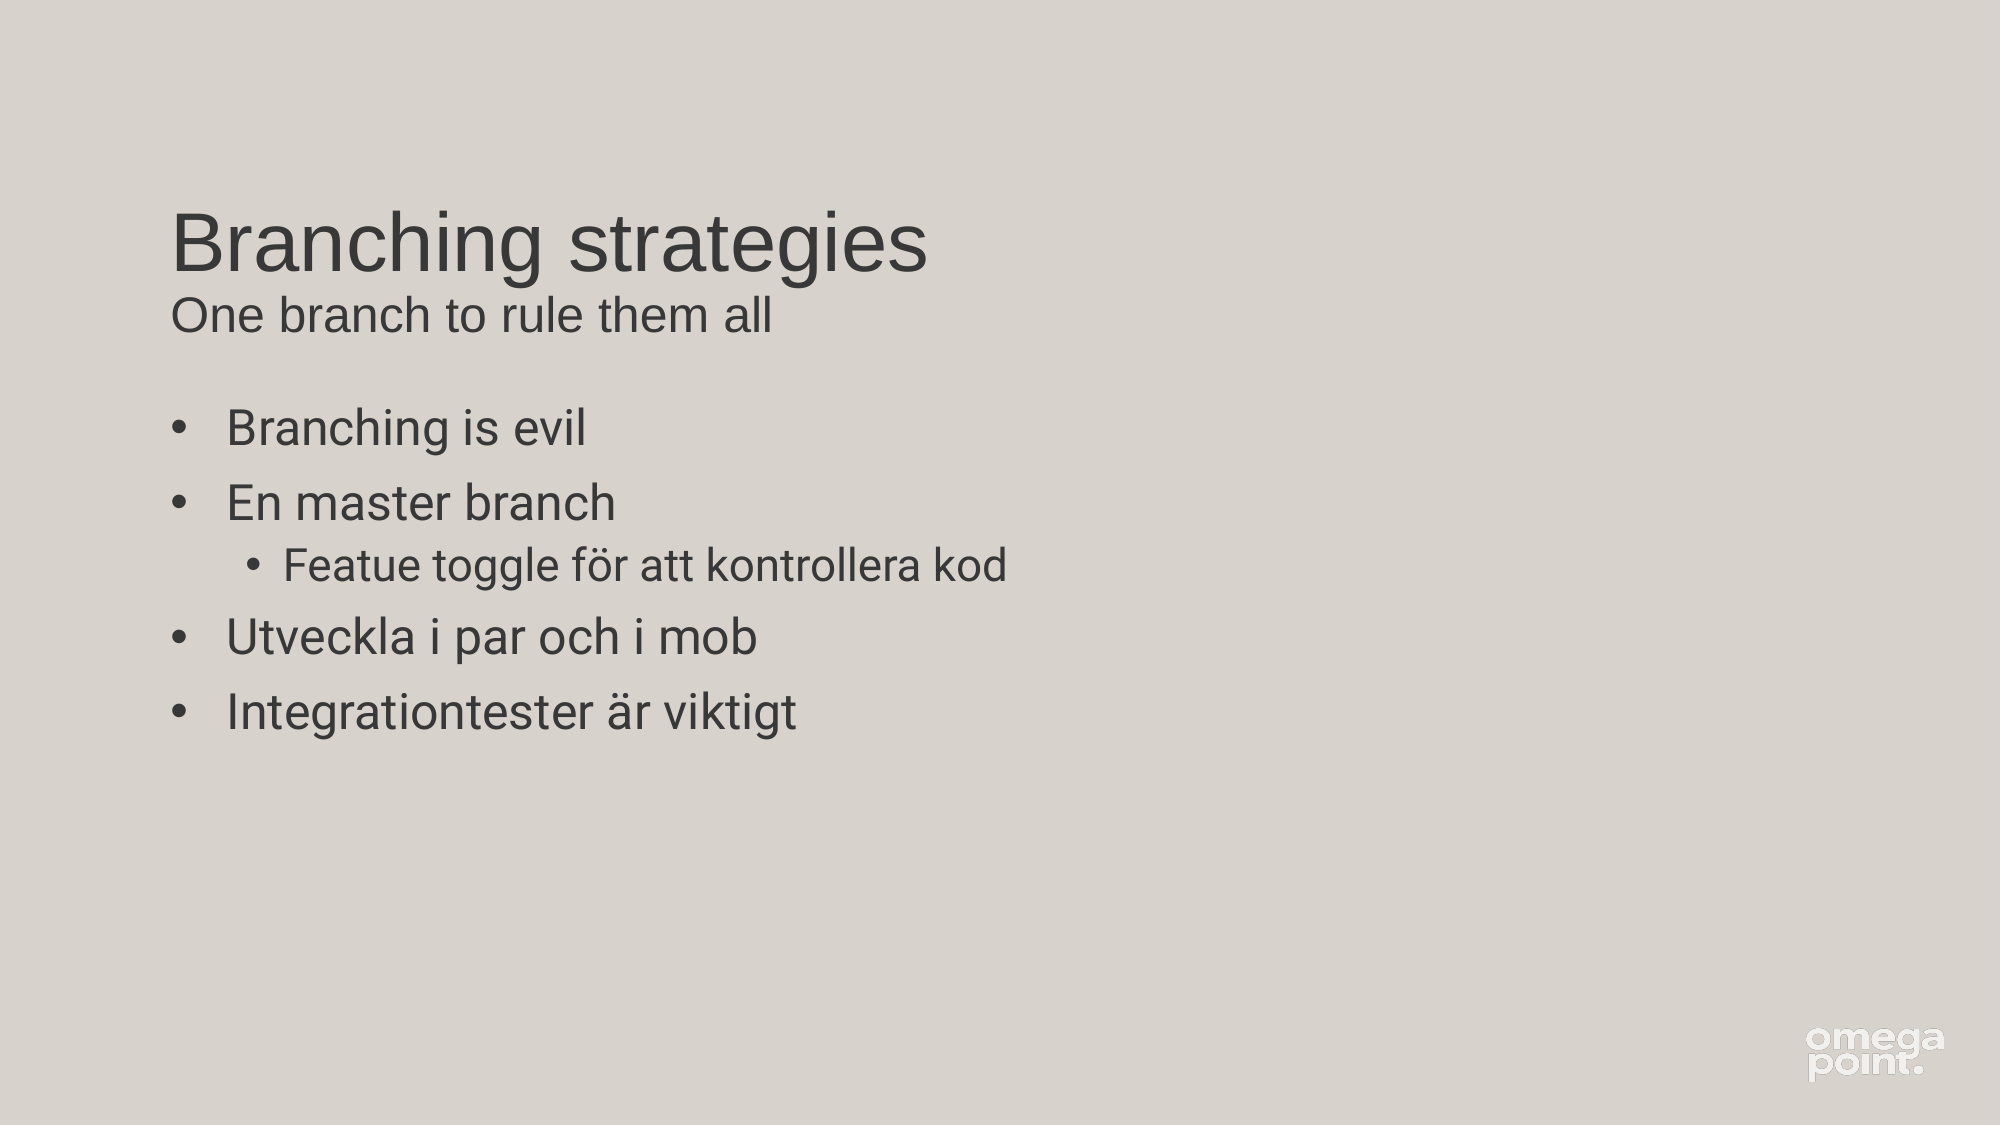

# Branching strategies One branch to rule them all
Branching is evil
En master branch
Featue toggle för att kontrollera kod
Utveckla i par och i mob
Integrationtester är viktigt